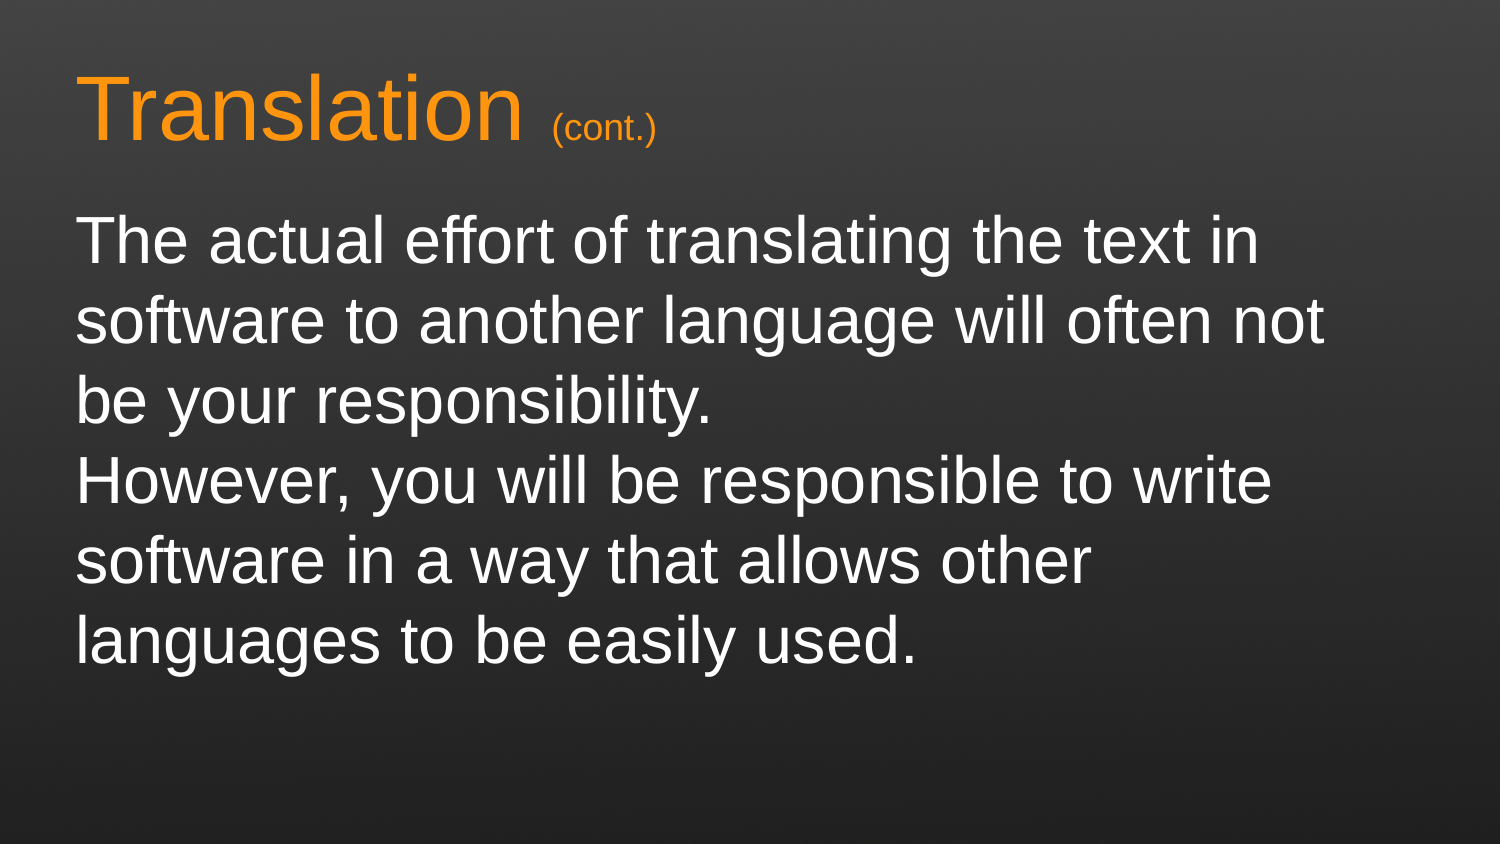

Translation (cont.)
The actual effort of translating the text in software to another language will often not be your responsibility.
However, you will be responsible to write software in a way that allows other languages to be easily used.